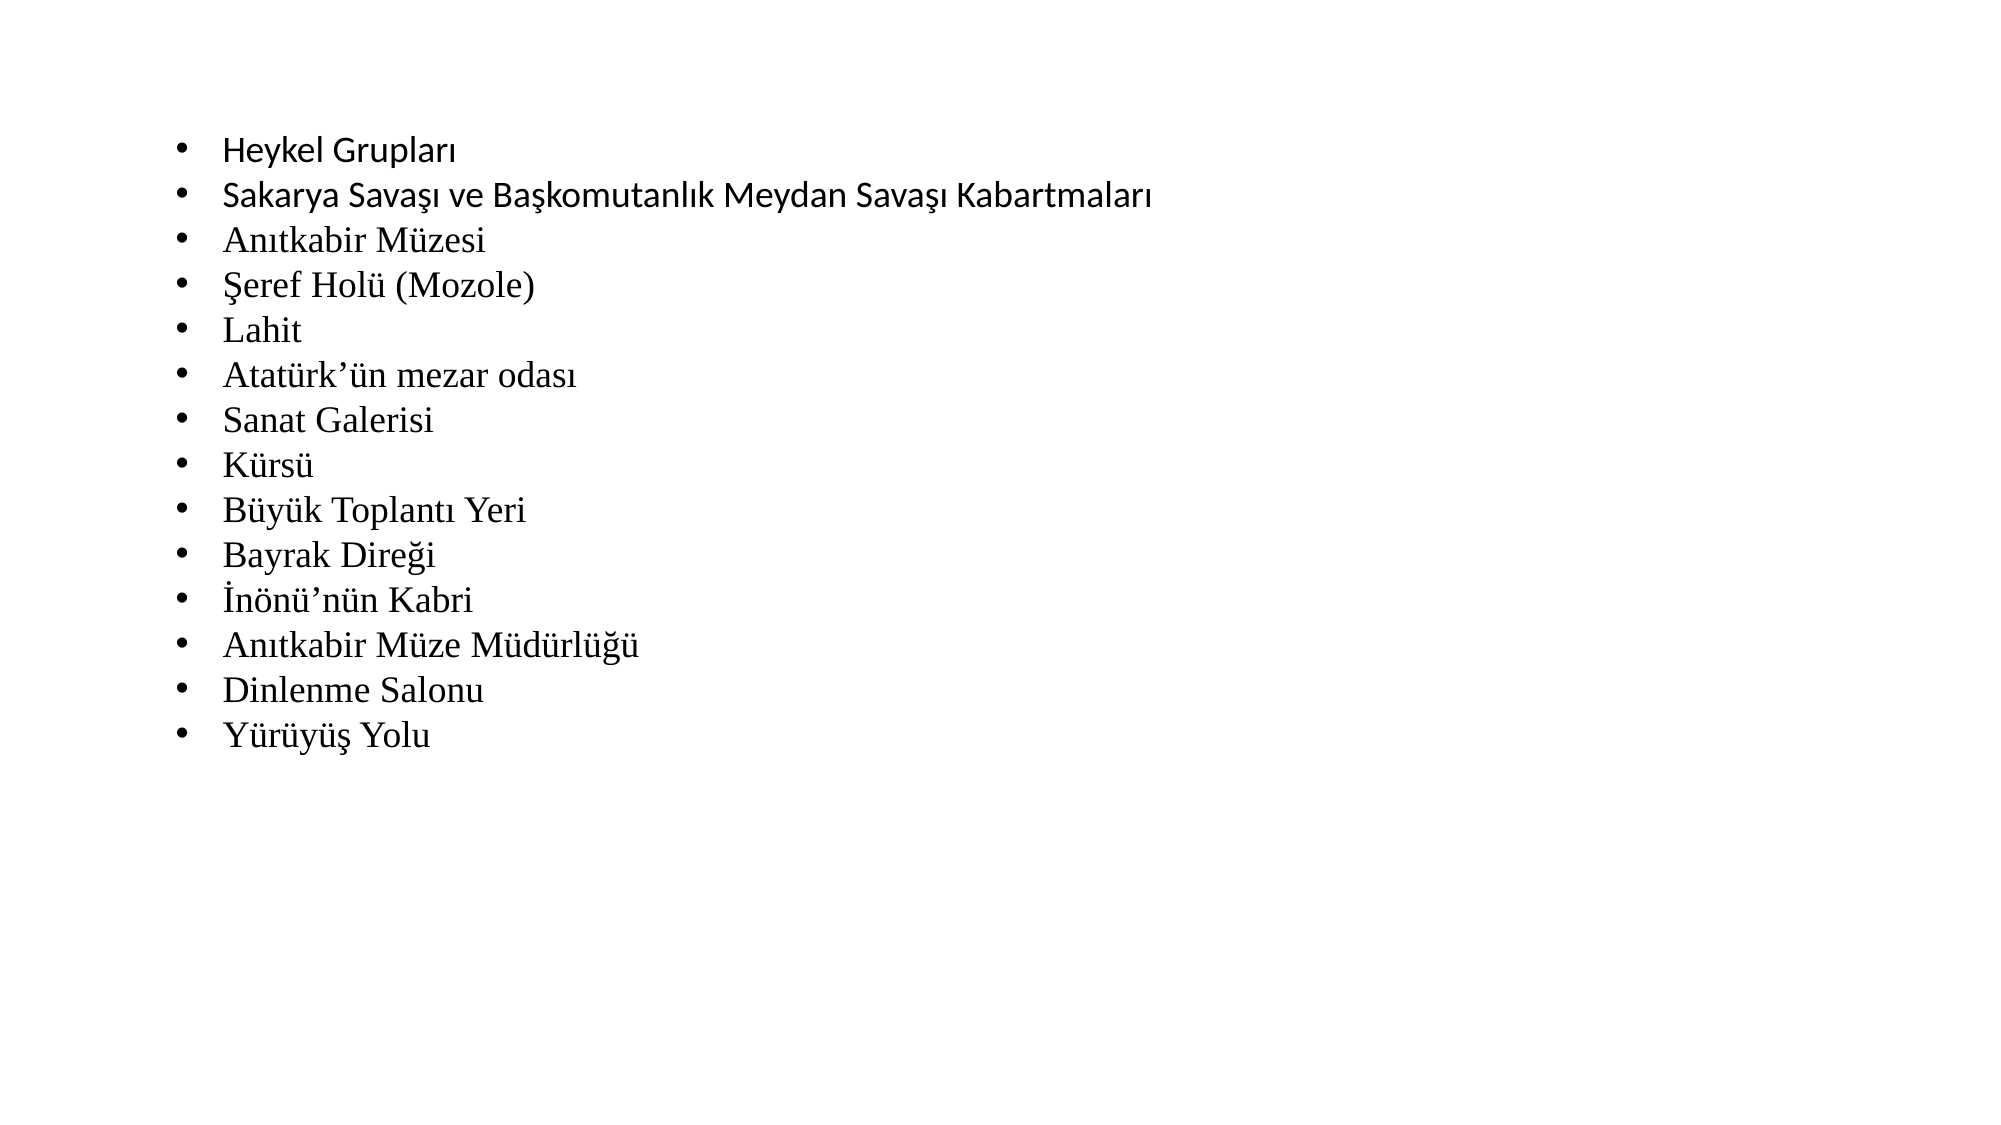

Heykel Grupları
Sakarya Savaşı ve Başkomutanlık Meydan Savaşı Kabartmaları
Anıtkabir Müzesi
Şeref Holü (Mozole)
Lahit
Atatürk’ün mezar odası
Sanat Galerisi
Kürsü
Büyük Toplantı Yeri
Bayrak Direği
İnönü’nün Kabri
Anıtkabir Müze Müdürlüğü
Dinlenme Salonu
Yürüyüş Yolu